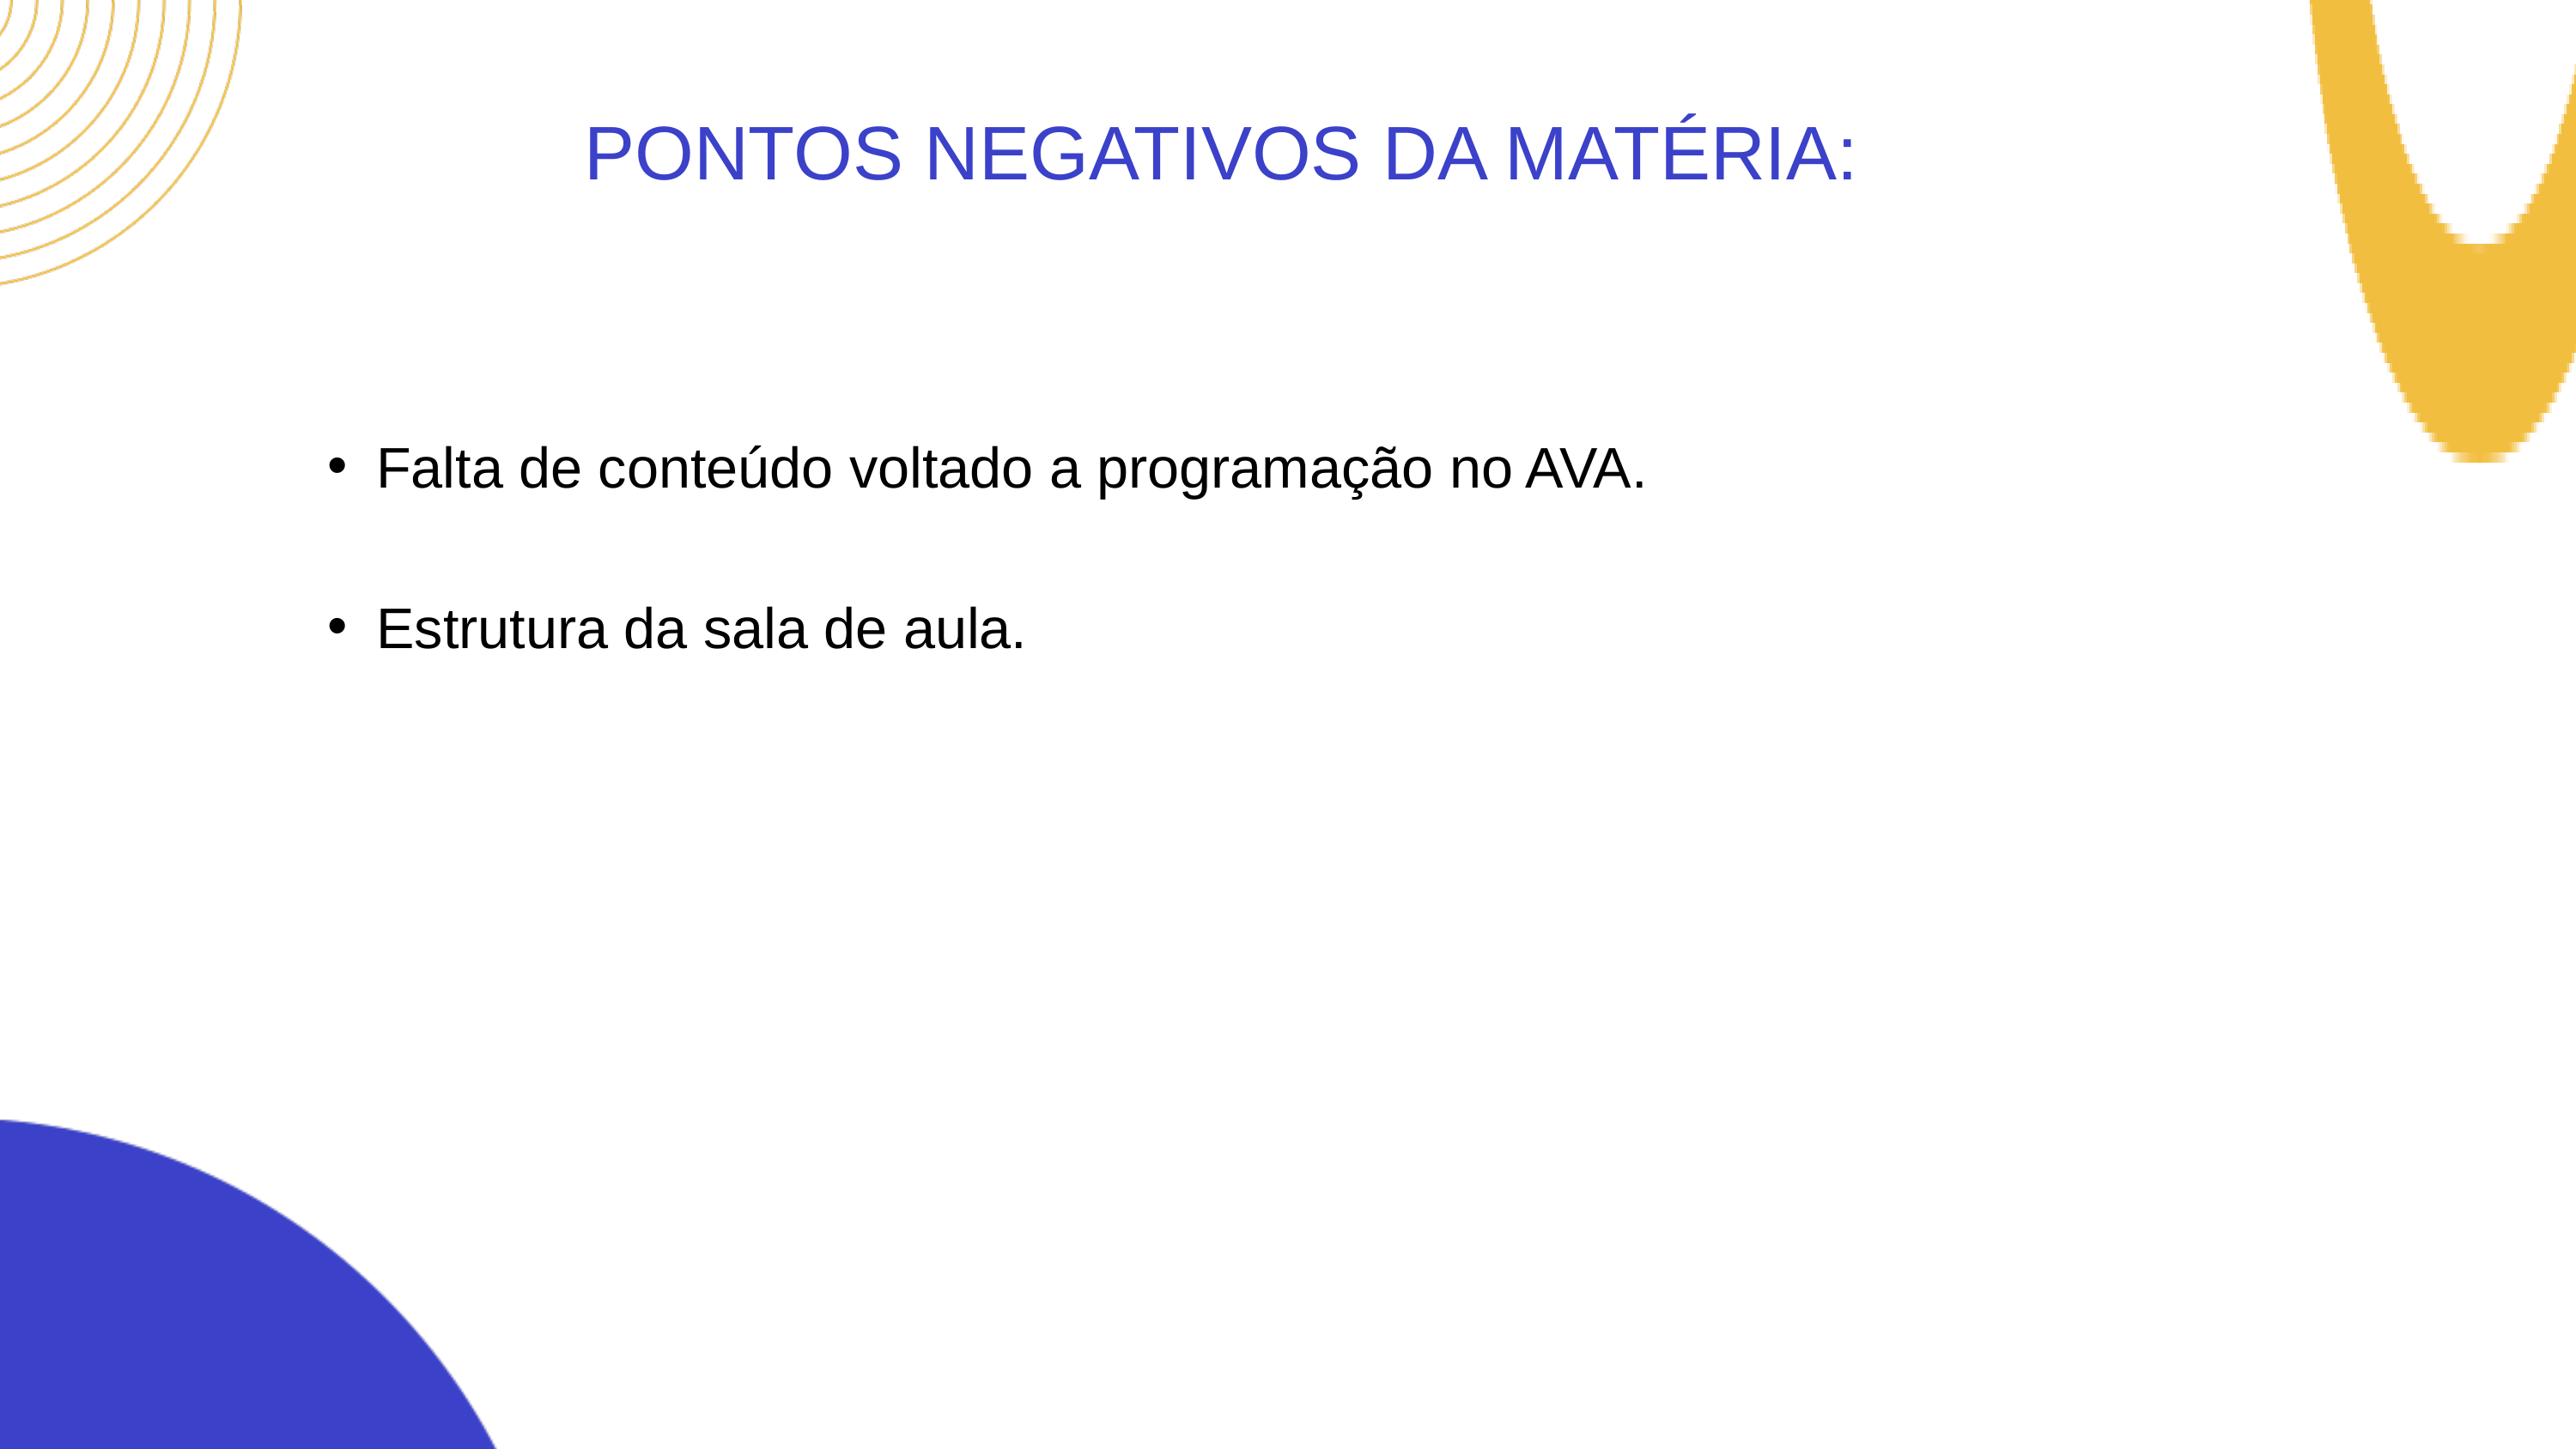

PONTOS NEGATIVOS DA MATÉRIA:
Falta de conteúdo voltado a programação no AVA.

Estrutura da sala de aula.